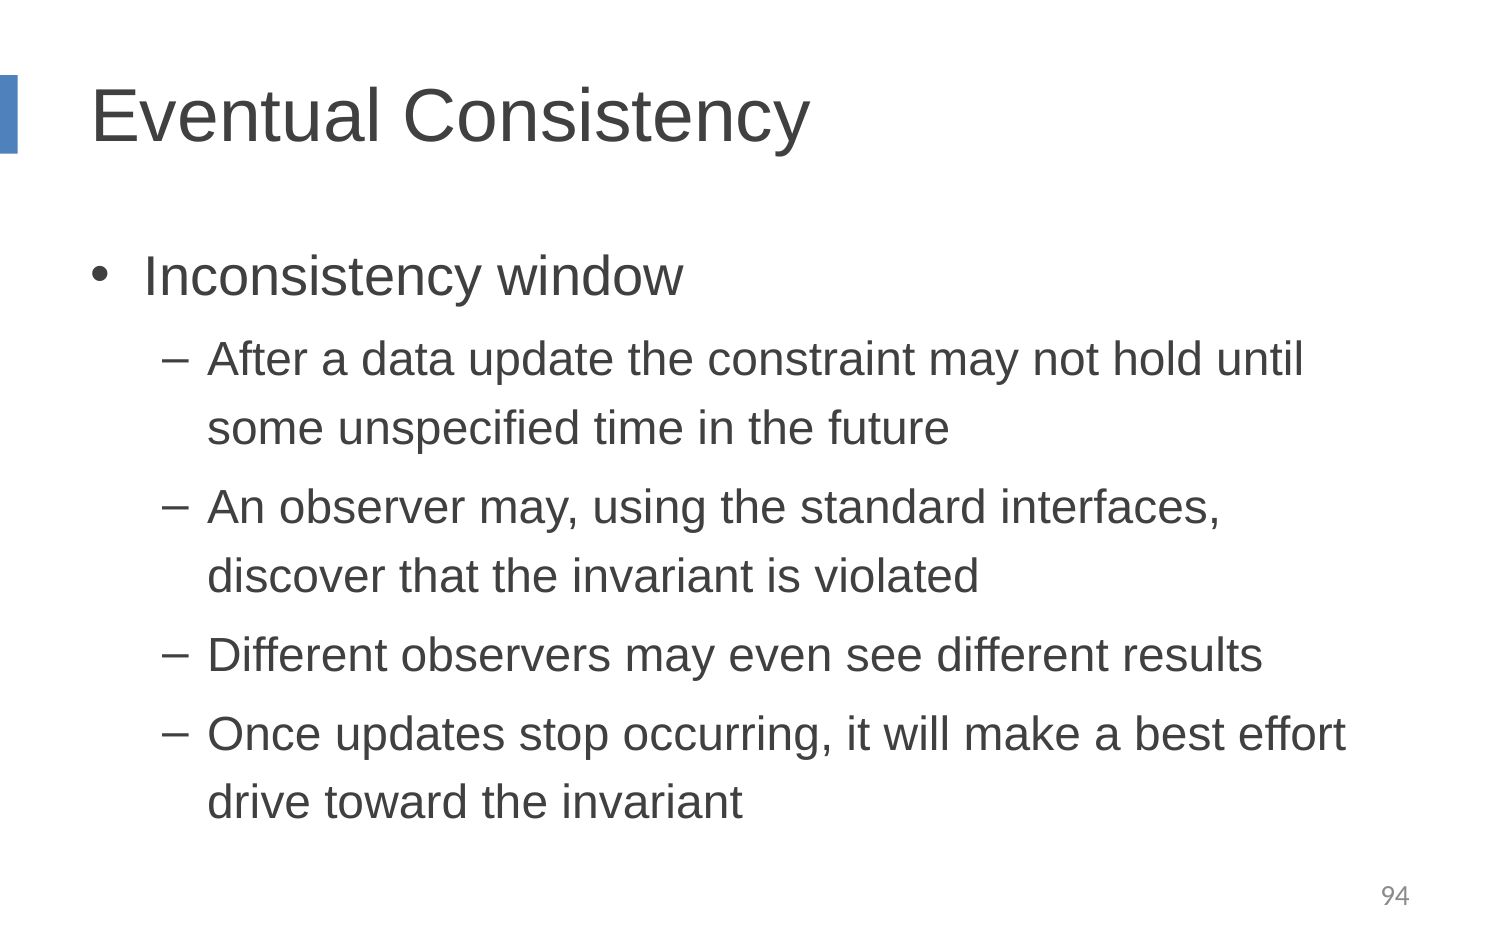

# Eventual Consistency
Inconsistency window
After a data update the constraint may not hold until some unspecified time in the future
An observer may, using the standard interfaces, discover that the invariant is violated
Different observers may even see different results
Once updates stop occurring, it will make a best effort drive toward the invariant

94